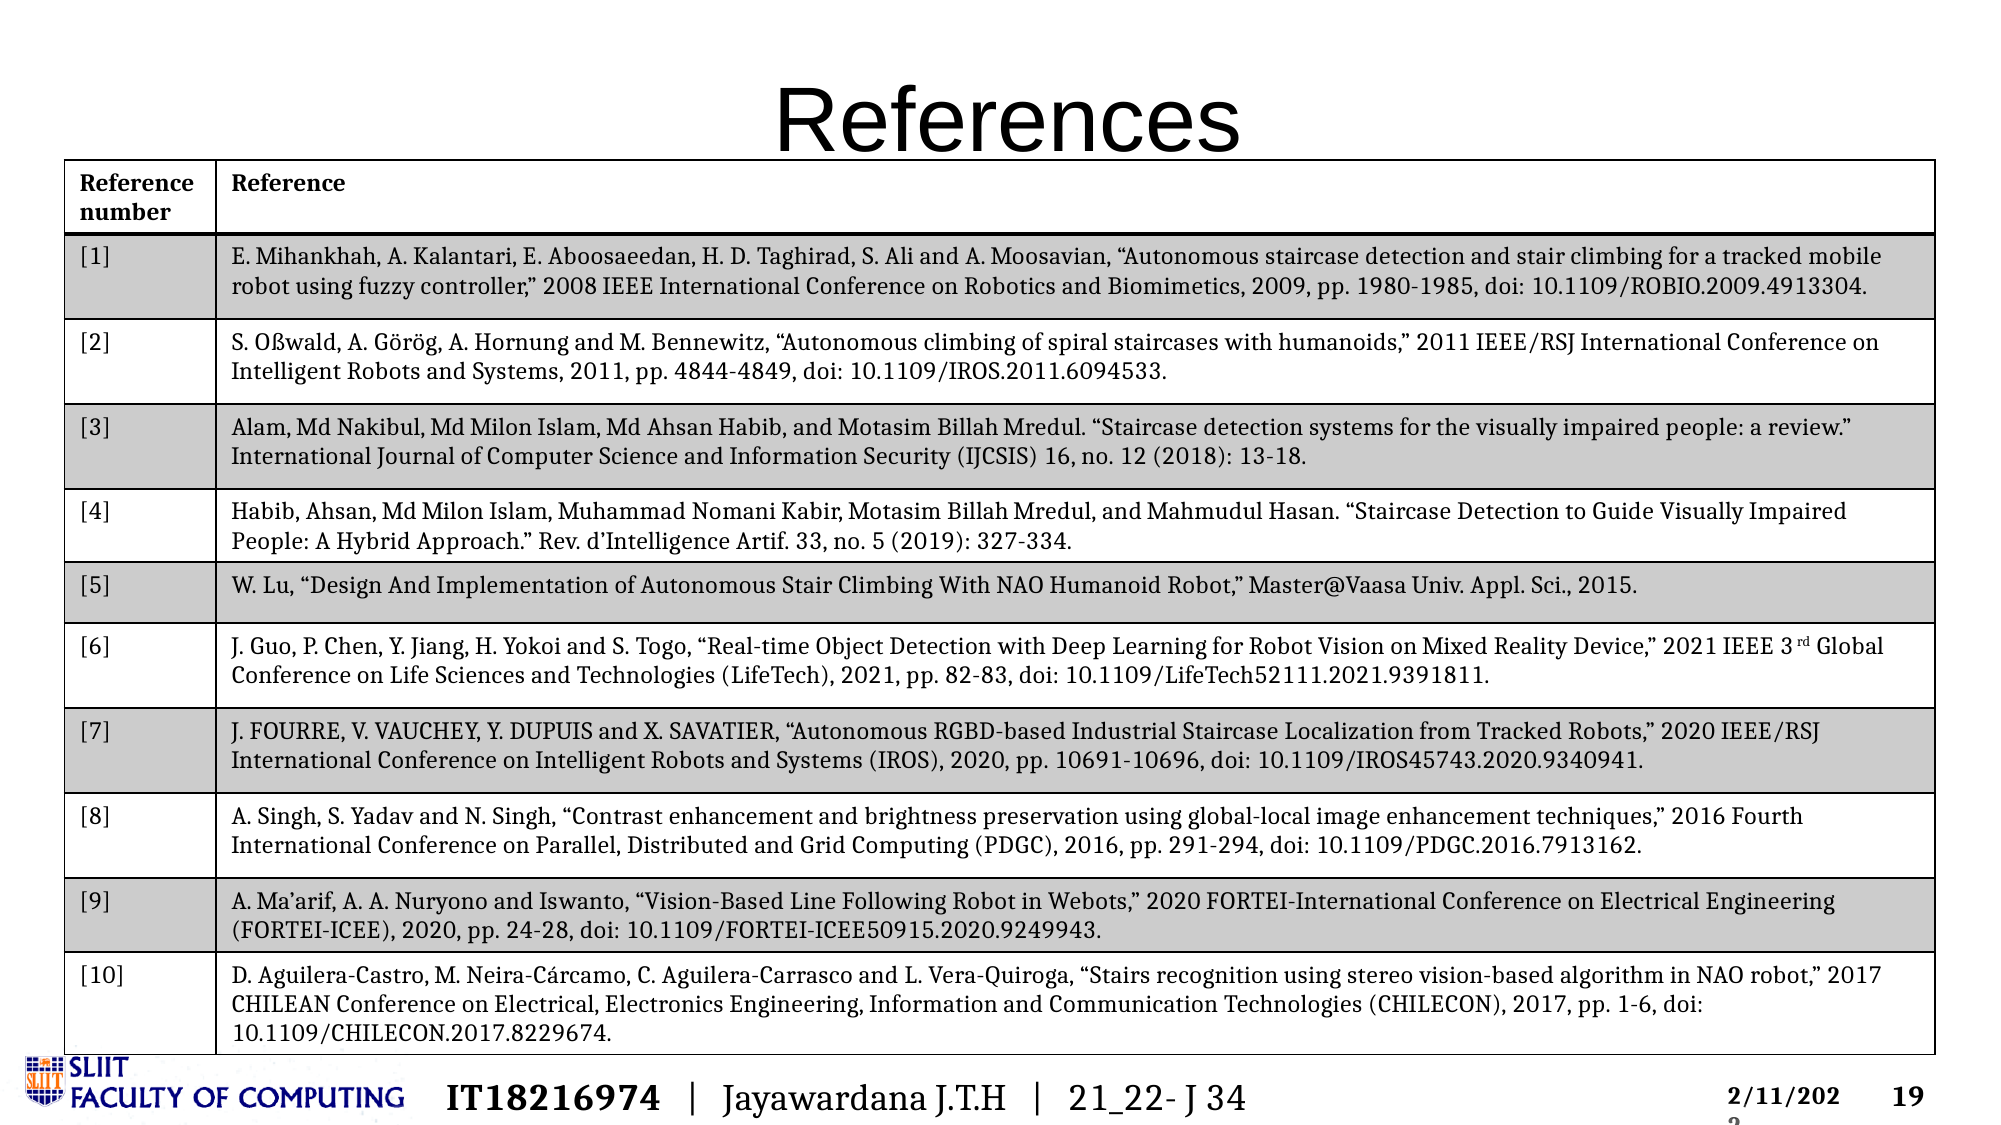

# References
| Reference number | Reference |
| --- | --- |
| [1] | E. Mihankhah, A. Kalantari, E. Aboosaeedan, H. D. Taghirad, S. Ali and A. Moosavian, “Autonomous staircase detection and stair climbing for a tracked mobile robot using fuzzy controller,” 2008 IEEE International Conference on Robotics and Biomimetics, 2009, pp. 1980-1985, doi: 10.1109/ROBIO.2009.4913304. |
| [2] | S. Oßwald, A. Görög, A. Hornung and M. Bennewitz, “Autonomous climbing of spiral staircases with humanoids,” 2011 IEEE/RSJ International Conference on Intelligent Robots and Systems, 2011, pp. 4844-4849, doi: 10.1109/IROS.2011.6094533. |
| [3] | Alam, Md Nakibul, Md Milon Islam, Md Ahsan Habib, and Motasim Billah Mredul. “Staircase detection systems for the visually impaired people: a review.” International Journal of Computer Science and Information Security (IJCSIS) 16, no. 12 (2018): 13-18. |
| [4] | Habib, Ahsan, Md Milon Islam, Muhammad Nomani Kabir, Motasim Billah Mredul, and Mahmudul Hasan. “Staircase Detection to Guide Visually Impaired People: A Hybrid Approach.” Rev. d’Intelligence Artif. 33, no. 5 (2019): 327-334. |
| [5] | W. Lu, “Design And Implementation of Autonomous Stair Climbing With NAO Humanoid Robot,” Master@Vaasa Univ. Appl. Sci., 2015. |
| [6] | J. Guo, P. Chen, Y. Jiang, H. Yokoi and S. Togo, “Real-time Object Detection with Deep Learning for Robot Vision on Mixed Reality Device,” 2021 IEEE 3rd Global Conference on Life Sciences and Technologies (LifeTech), 2021, pp. 82-83, doi: 10.1109/LifeTech52111.2021.9391811. |
| [7] | J. FOURRE, V. VAUCHEY, Y. DUPUIS and X. SAVATIER, “Autonomous RGBD-based Industrial Staircase Localization from Tracked Robots,” 2020 IEEE/RSJ International Conference on Intelligent Robots and Systems (IROS), 2020, pp. 10691-10696, doi: 10.1109/IROS45743.2020.9340941. |
| [8] | A. Singh, S. Yadav and N. Singh, “Contrast enhancement and brightness preservation using global-local image enhancement techniques,” 2016 Fourth International Conference on Parallel, Distributed and Grid Computing (PDGC), 2016, pp. 291-294, doi: 10.1109/PDGC.2016.7913162. |
| [9] | A. Ma’arif, A. A. Nuryono and Iswanto, “Vision-Based Line Following Robot in Webots,” 2020 FORTEI-International Conference on Electrical Engineering (FORTEI-ICEE), 2020, pp. 24-28, doi: 10.1109/FORTEI-ICEE50915.2020.9249943. |
| [10] | D. Aguilera-Castro, M. Neira-Cárcamo, C. Aguilera-Carrasco and L. Vera-Quiroga, “Stairs recognition using stereo vision-based algorithm in NAO robot,” 2017 CHILEAN Conference on Electrical, Electronics Engineering, Information and Communication Technologies (CHILECON), 2017, pp. 1-6, doi: 10.1109/CHILECON.2017.8229674. |